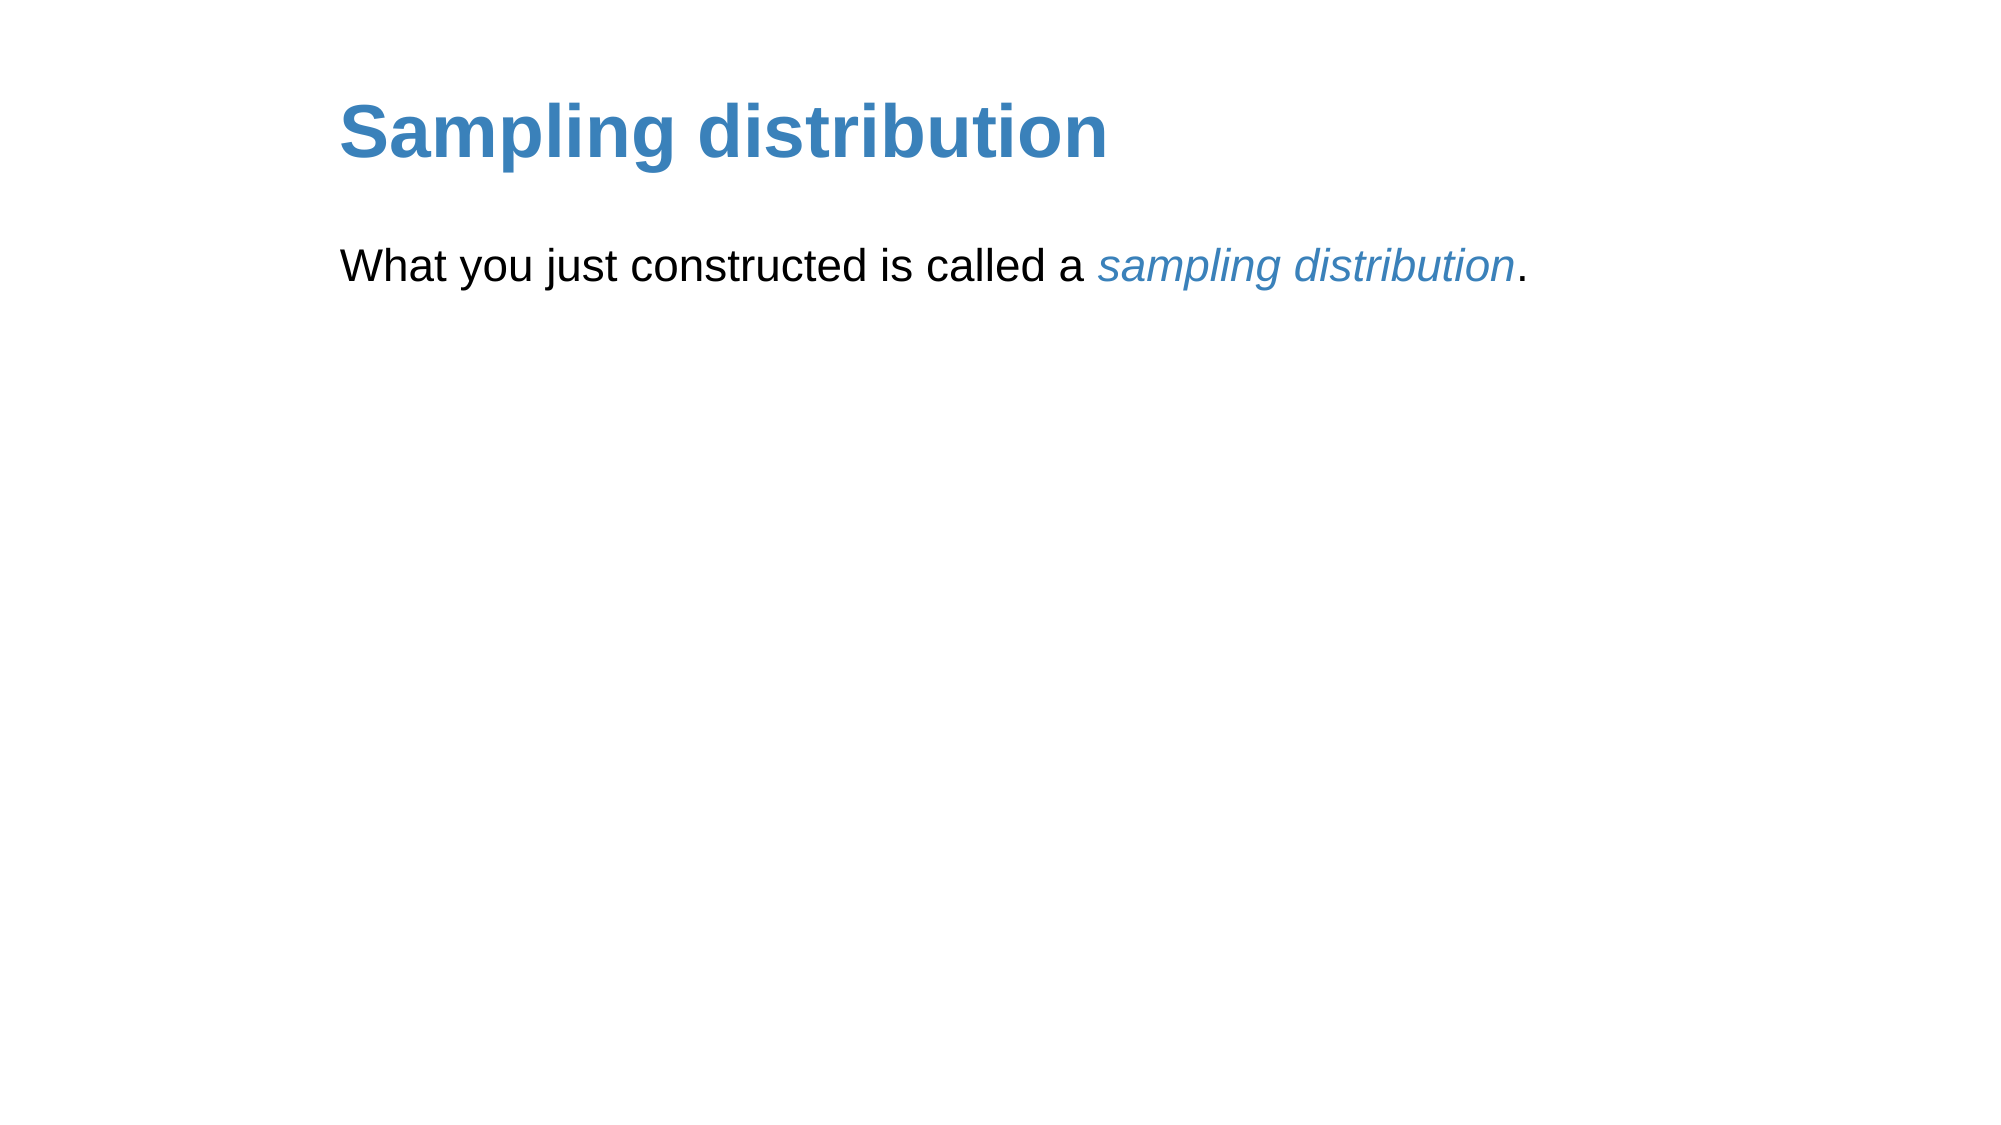

# Sampling distribution
What you just constructed is called a sampling distribution.